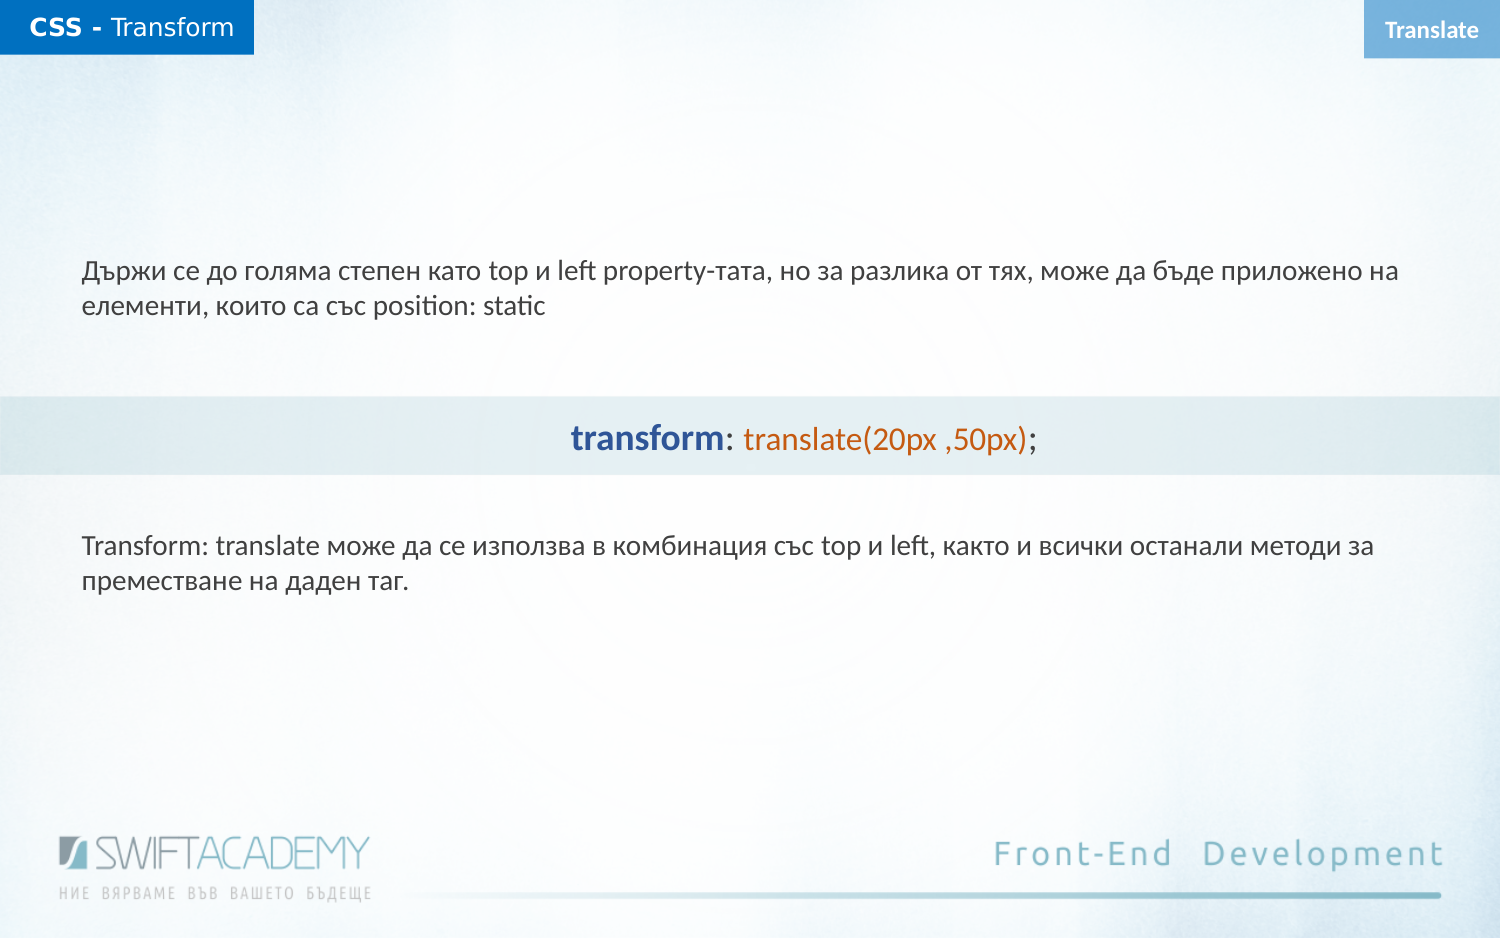

CSS - Transform
Translate
Държи се до голяма степен като top и left property-тата, но за разлика от тях, може да бъде приложено на елементи, които са със position: static

transform: translate(20px ,50px);
Transform: translate може да се използва в комбинация със top и left, както и всички останали методи за преместване на даден таг.